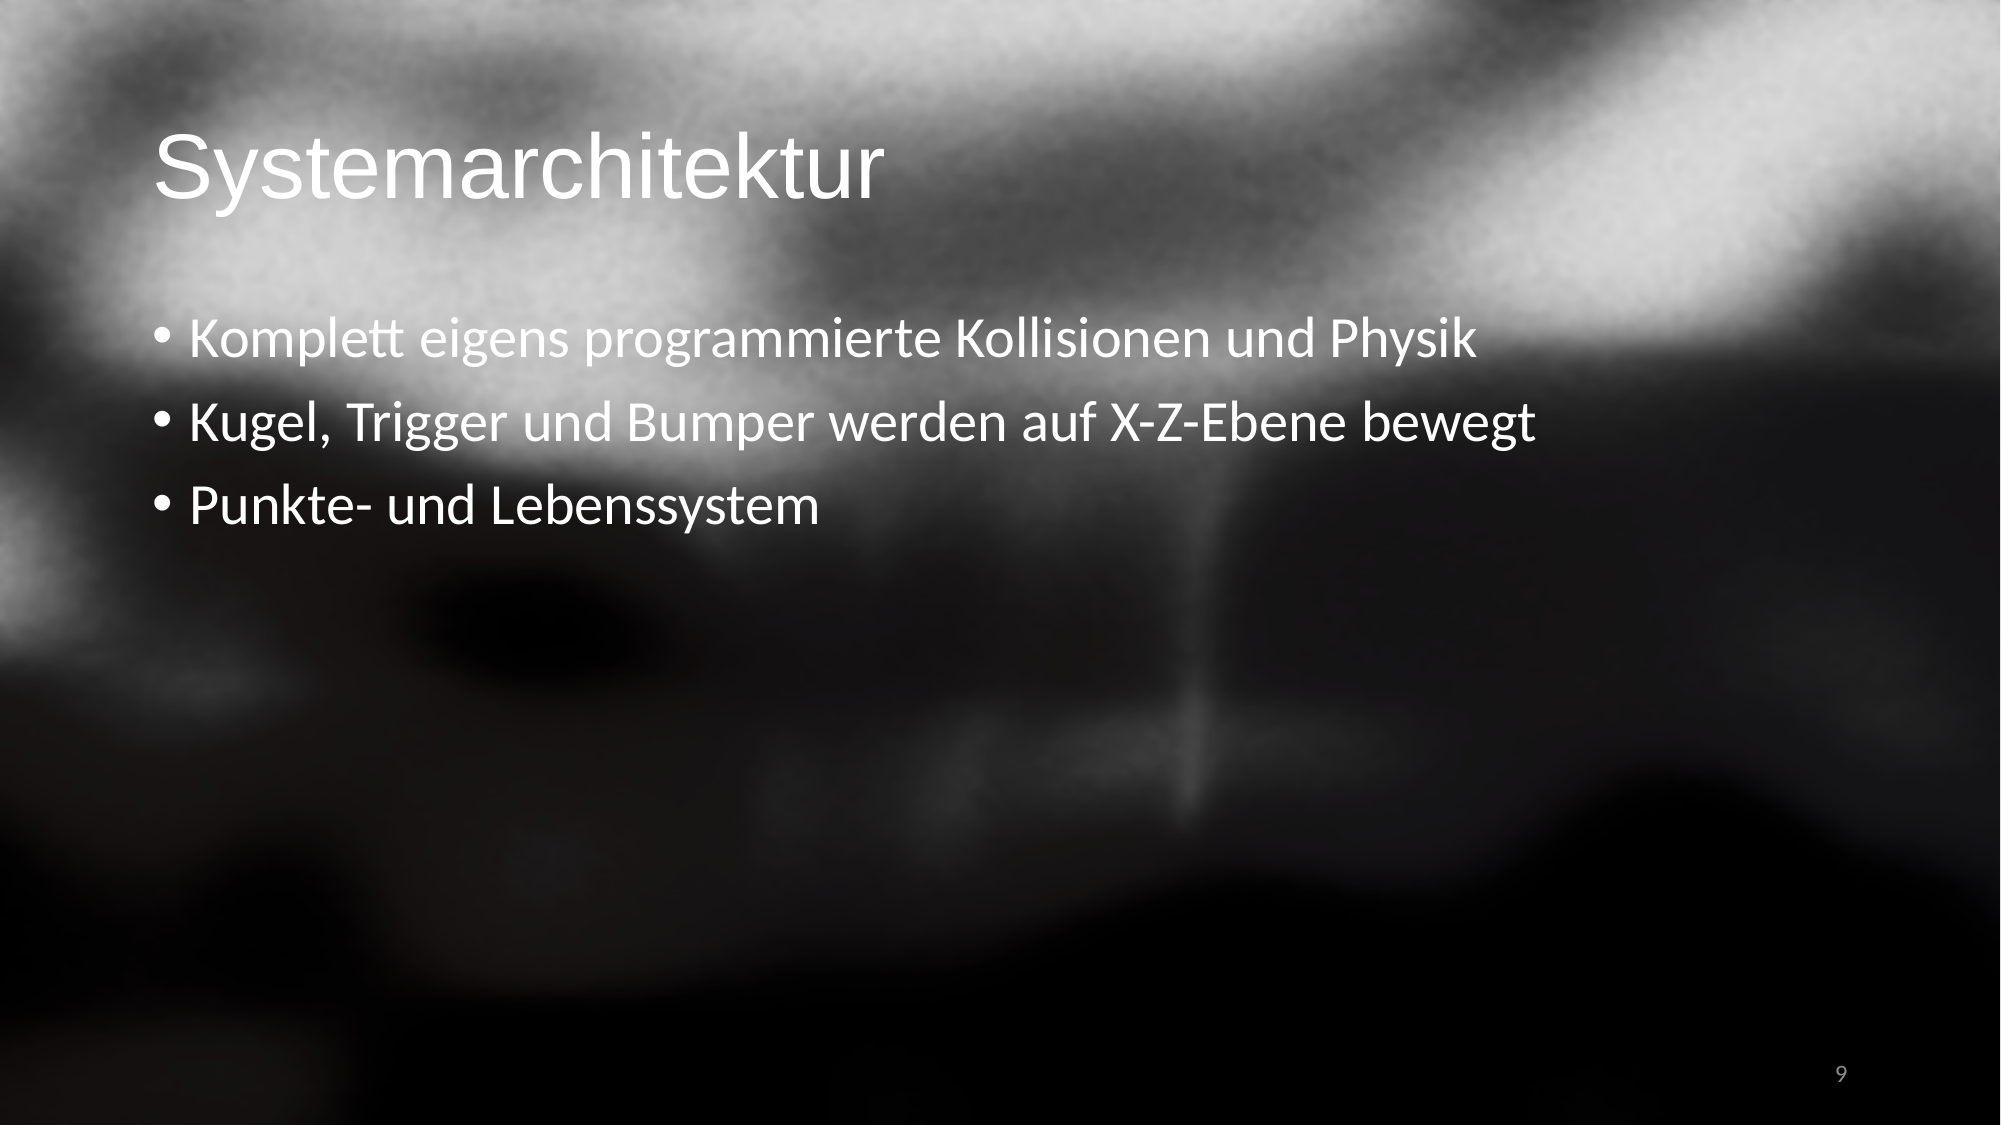

# Systemarchitektur
Komplett eigens programmierte Kollisionen und Physik
Kugel, Trigger und Bumper werden auf X-Z-Ebene bewegt
Punkte- und Lebenssystem
9